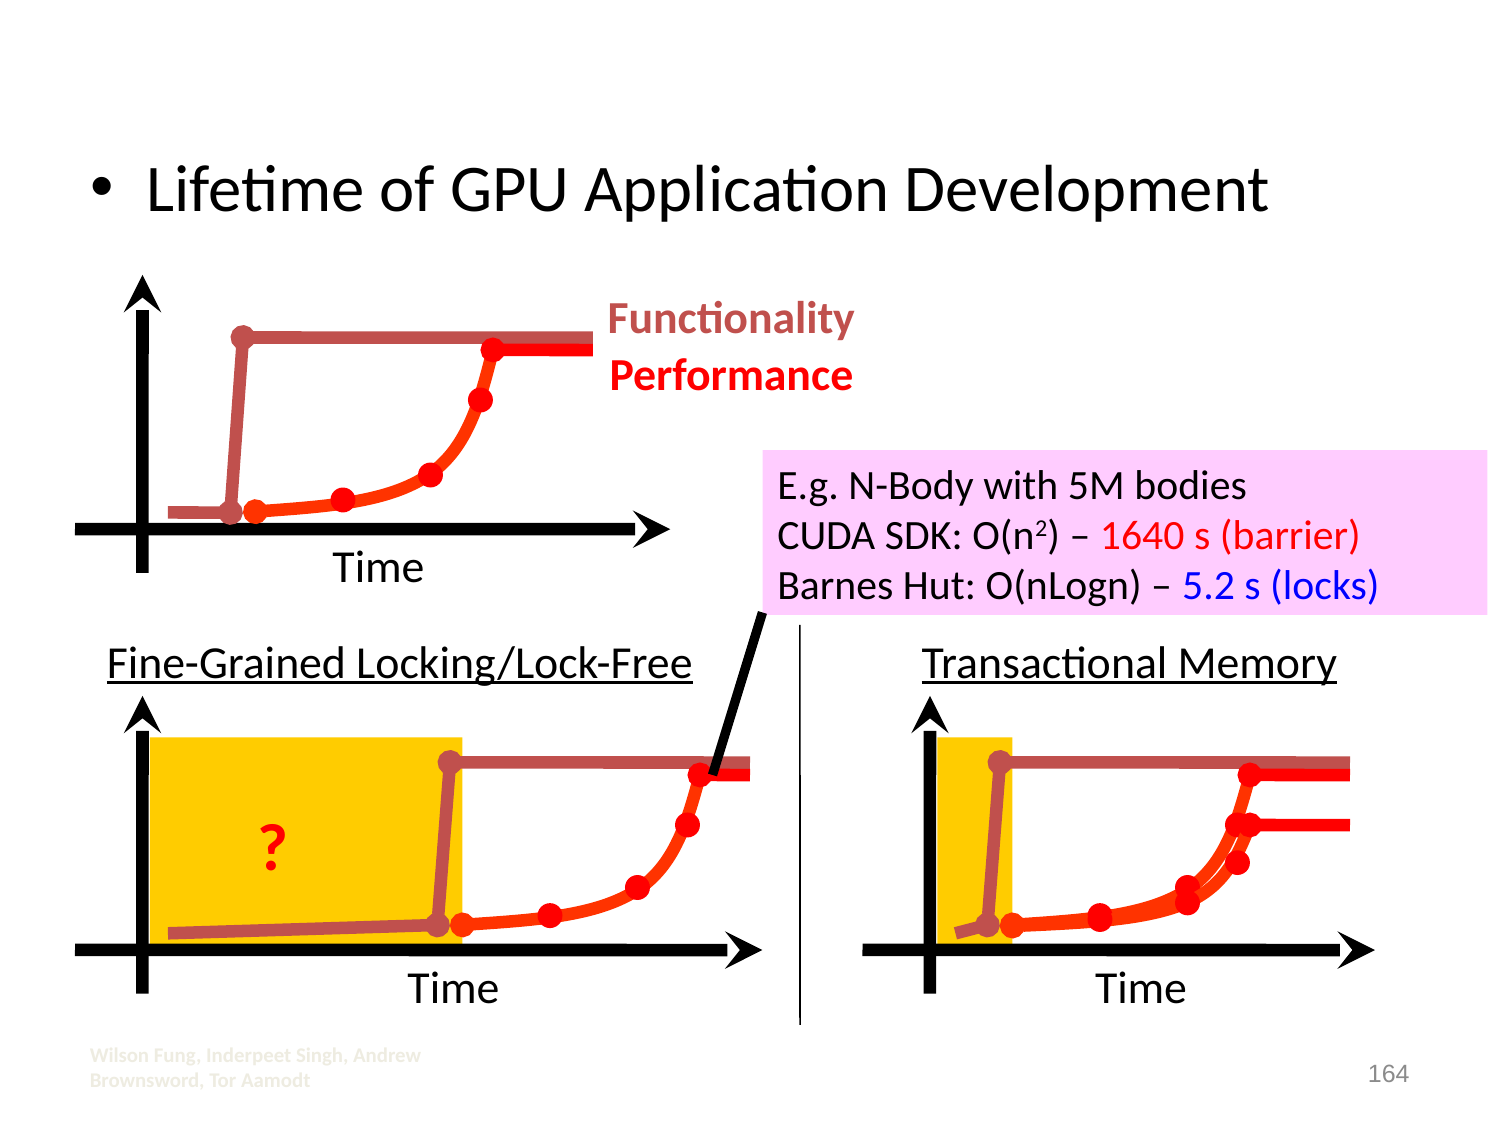

Lifetime of GPU Application Development

Time
Functionality

Performance

E.g. N-Body with 5M bodies
CUDA SDK: O(n2) – 1640 s (barrier)
Barnes Hut: O(nLogn) – 5.2 s (locks)

Fine-Grained Locking/Lock-Free

Time

Transactional Memory

Time

?

Wilson Fung, Inderpeet Singh, Andrew Brownsword, Tor Aamodt
164